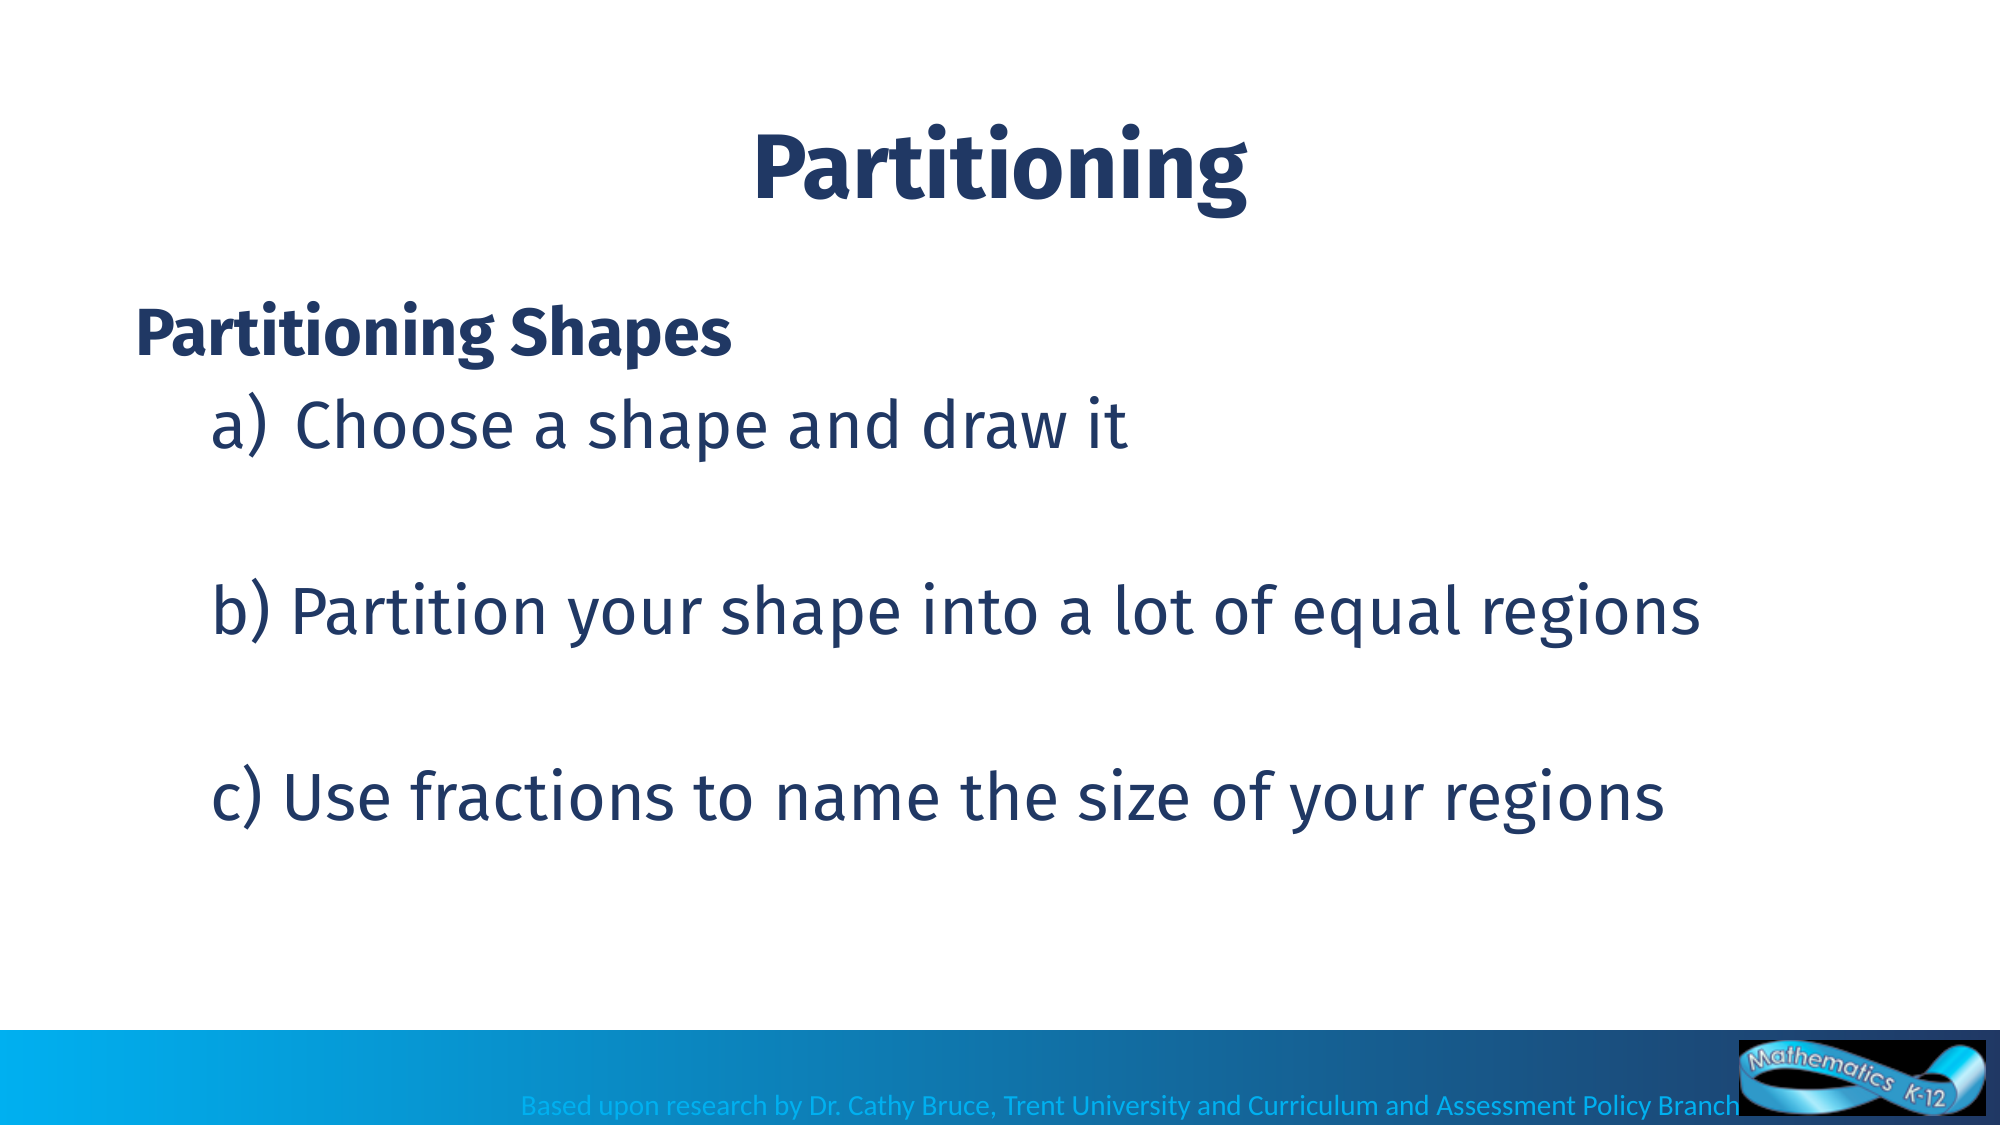

# Partitioning
 Partitioning Shapes
Choose a shape and draw it

b) Partition your shape into a lot of equal regions

c) Use fractions to name the size of your regions